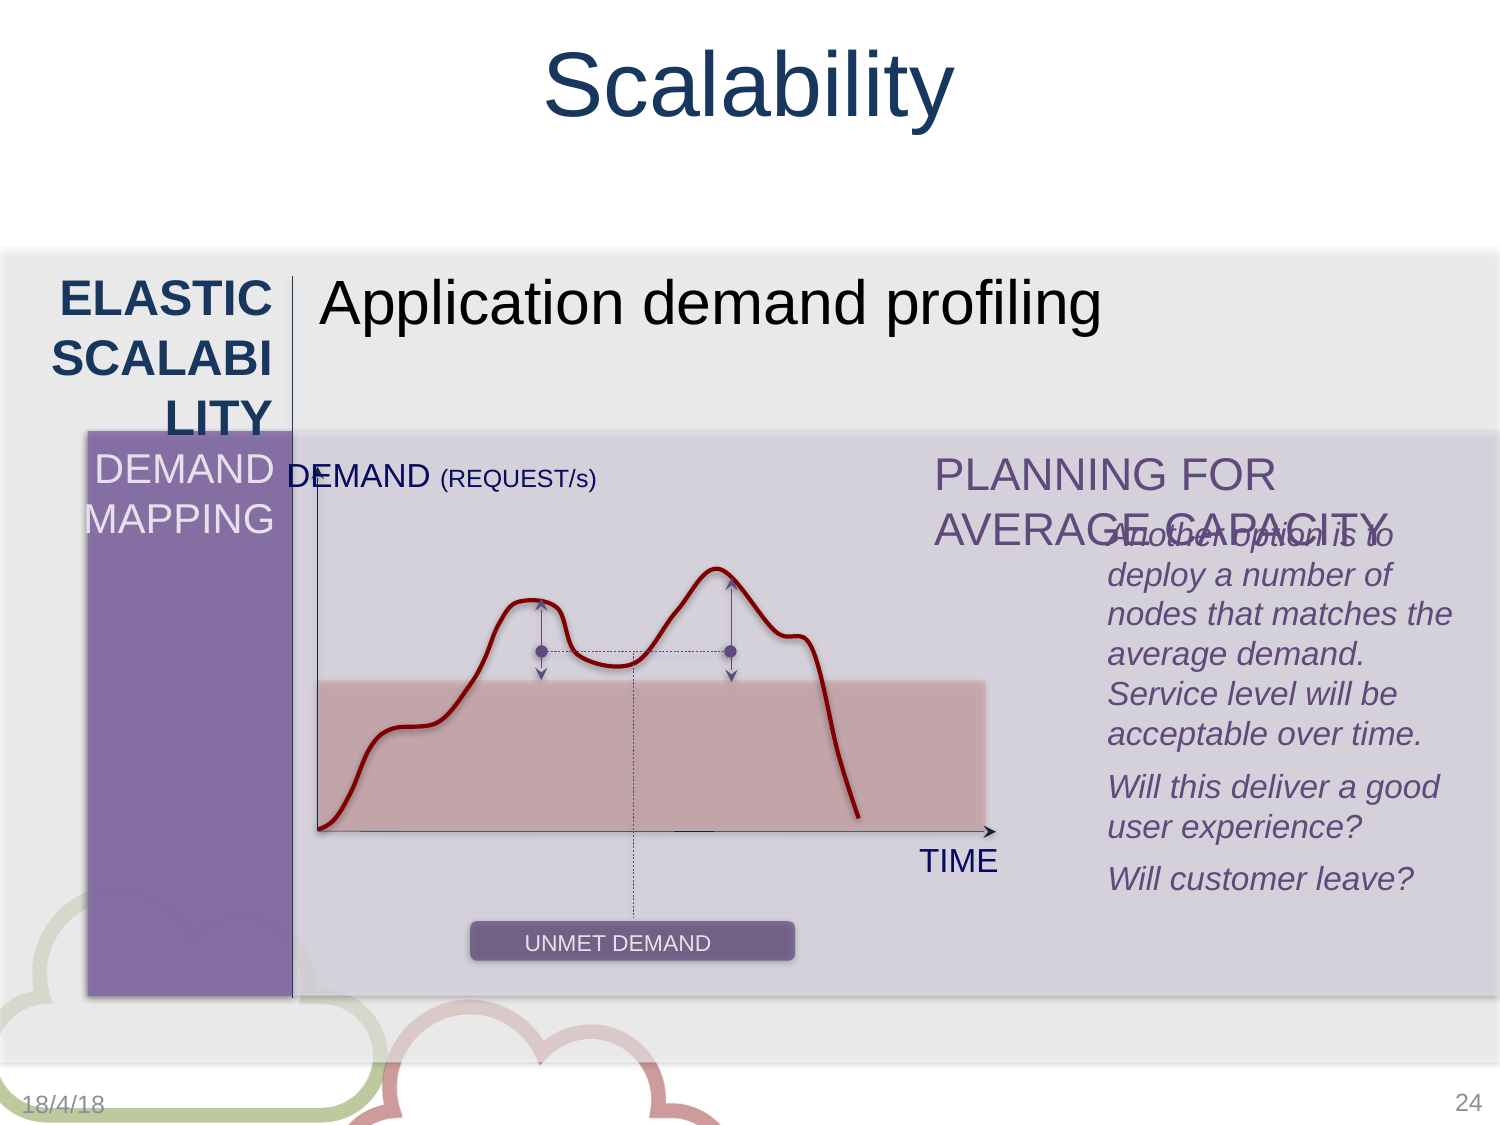

# Scalability

Application demand profiling
ELASTIC SCALABILITY

DEMAND MAPPING
PLANNING FOR AVERAGE CAPACITY
Another option is to deploy a number of nodes that matches the average demand. Service level will be acceptable over time.
Will this deliver a good user experience?
Will customer leave?
DEMAND (REQUEST/s)

TIME

UNMET DEMAND
24
18/4/18